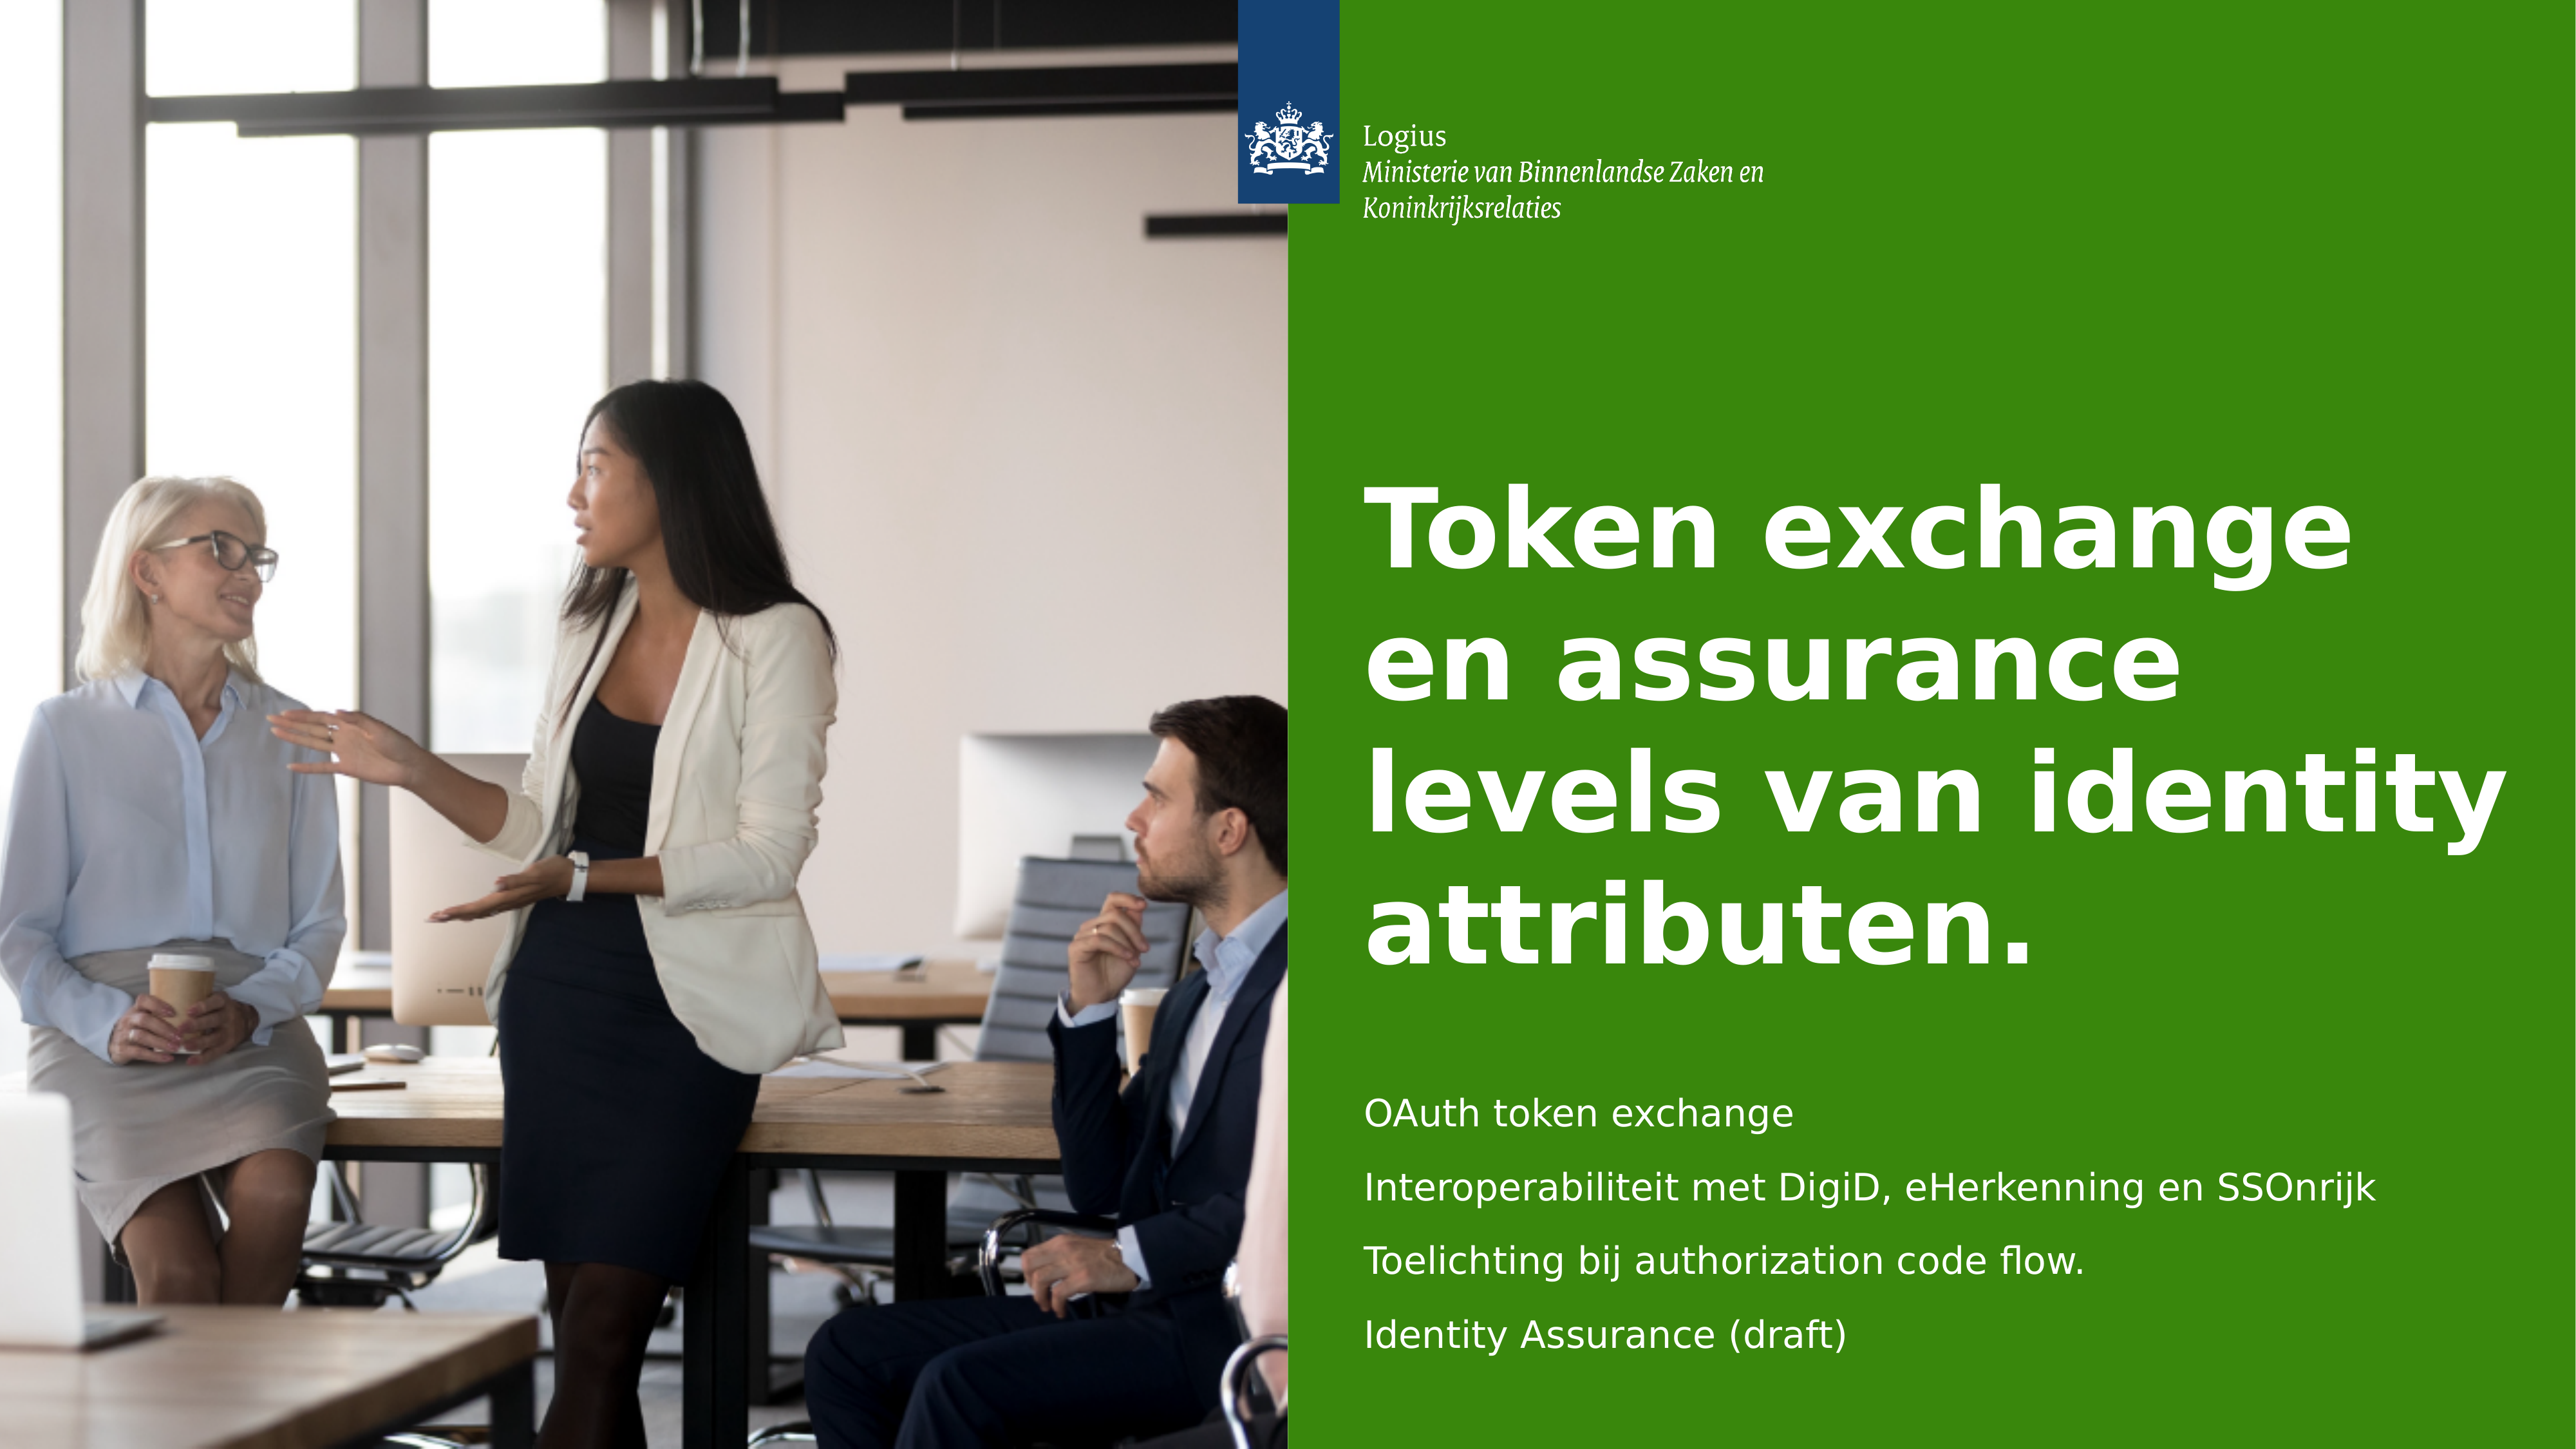

# Token exchange en assurance levels van identity attributen.
OAuth token exchange
Interoperabiliteit met DigiD, eHerkenning en SSOnrijk
Toelichting bij authorization code flow.
Identity Assurance (draft)